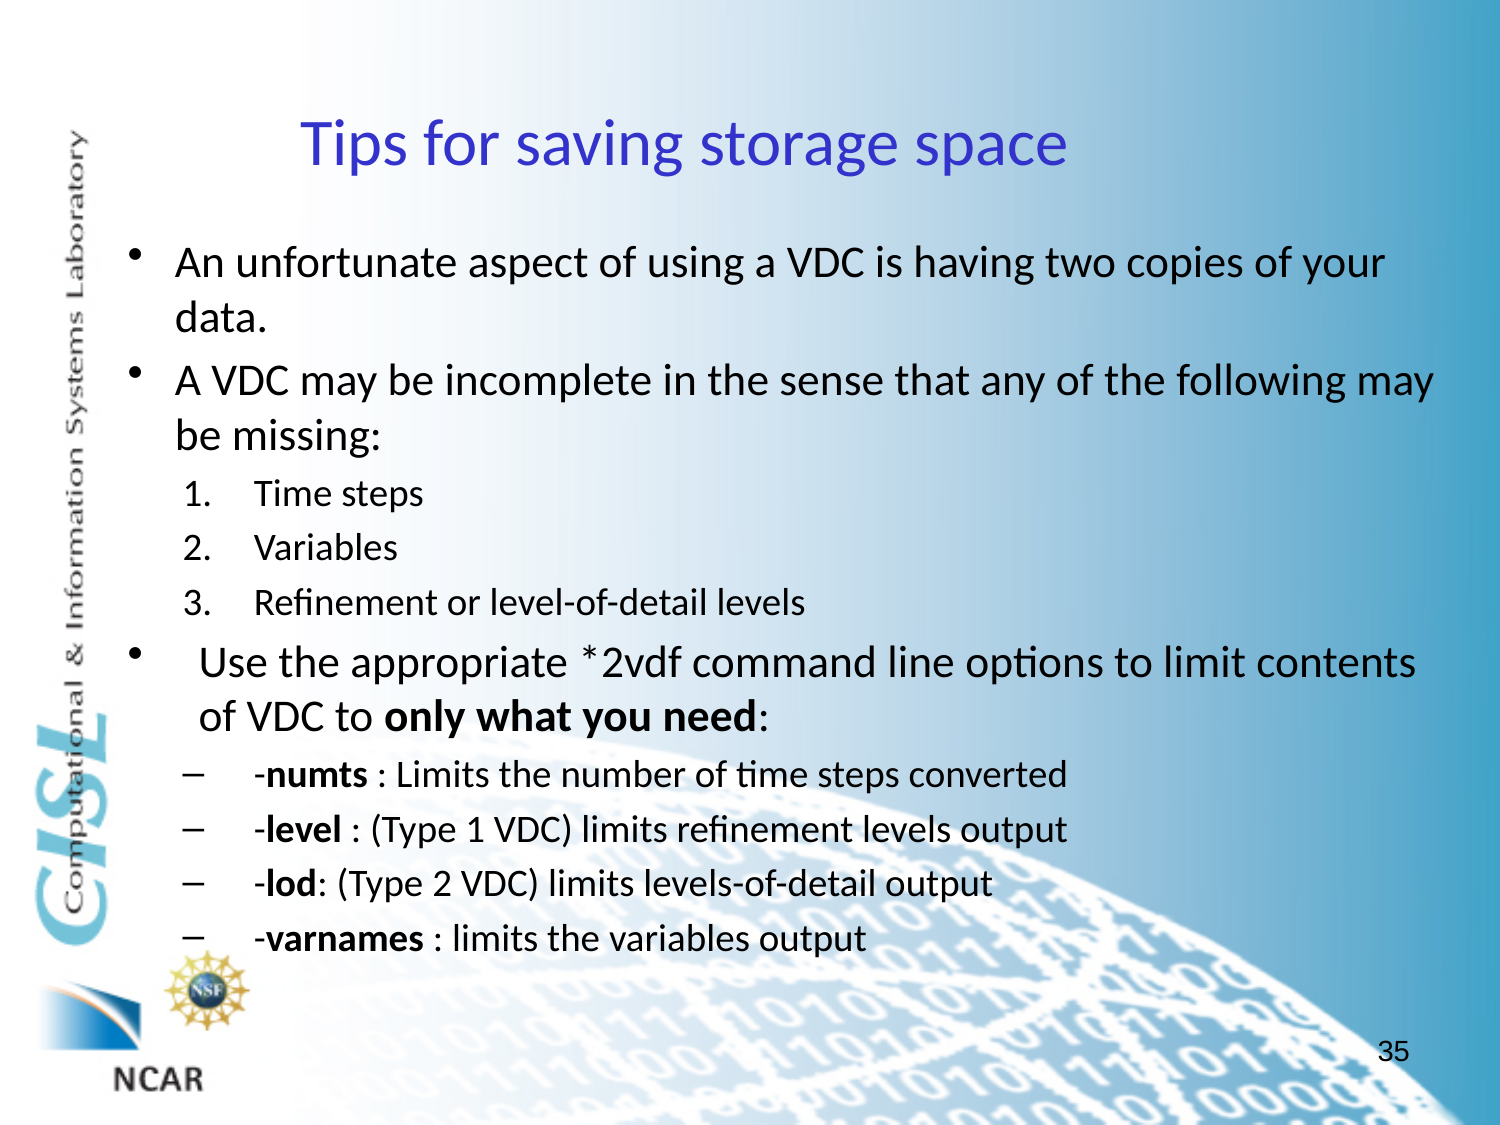

# Tips for saving storage space
An unfortunate aspect of using a VDC is having two copies of your data.
A VDC may be incomplete in the sense that any of the following may be missing:
Time steps
Variables
Refinement or level-of-detail levels
Use the appropriate *2vdf command line options to limit contents of VDC to only what you need:
-numts : Limits the number of time steps converted
-level : (Type 1 VDC) limits refinement levels output
-lod: (Type 2 VDC) limits levels-of-detail output
-varnames : limits the variables output

35